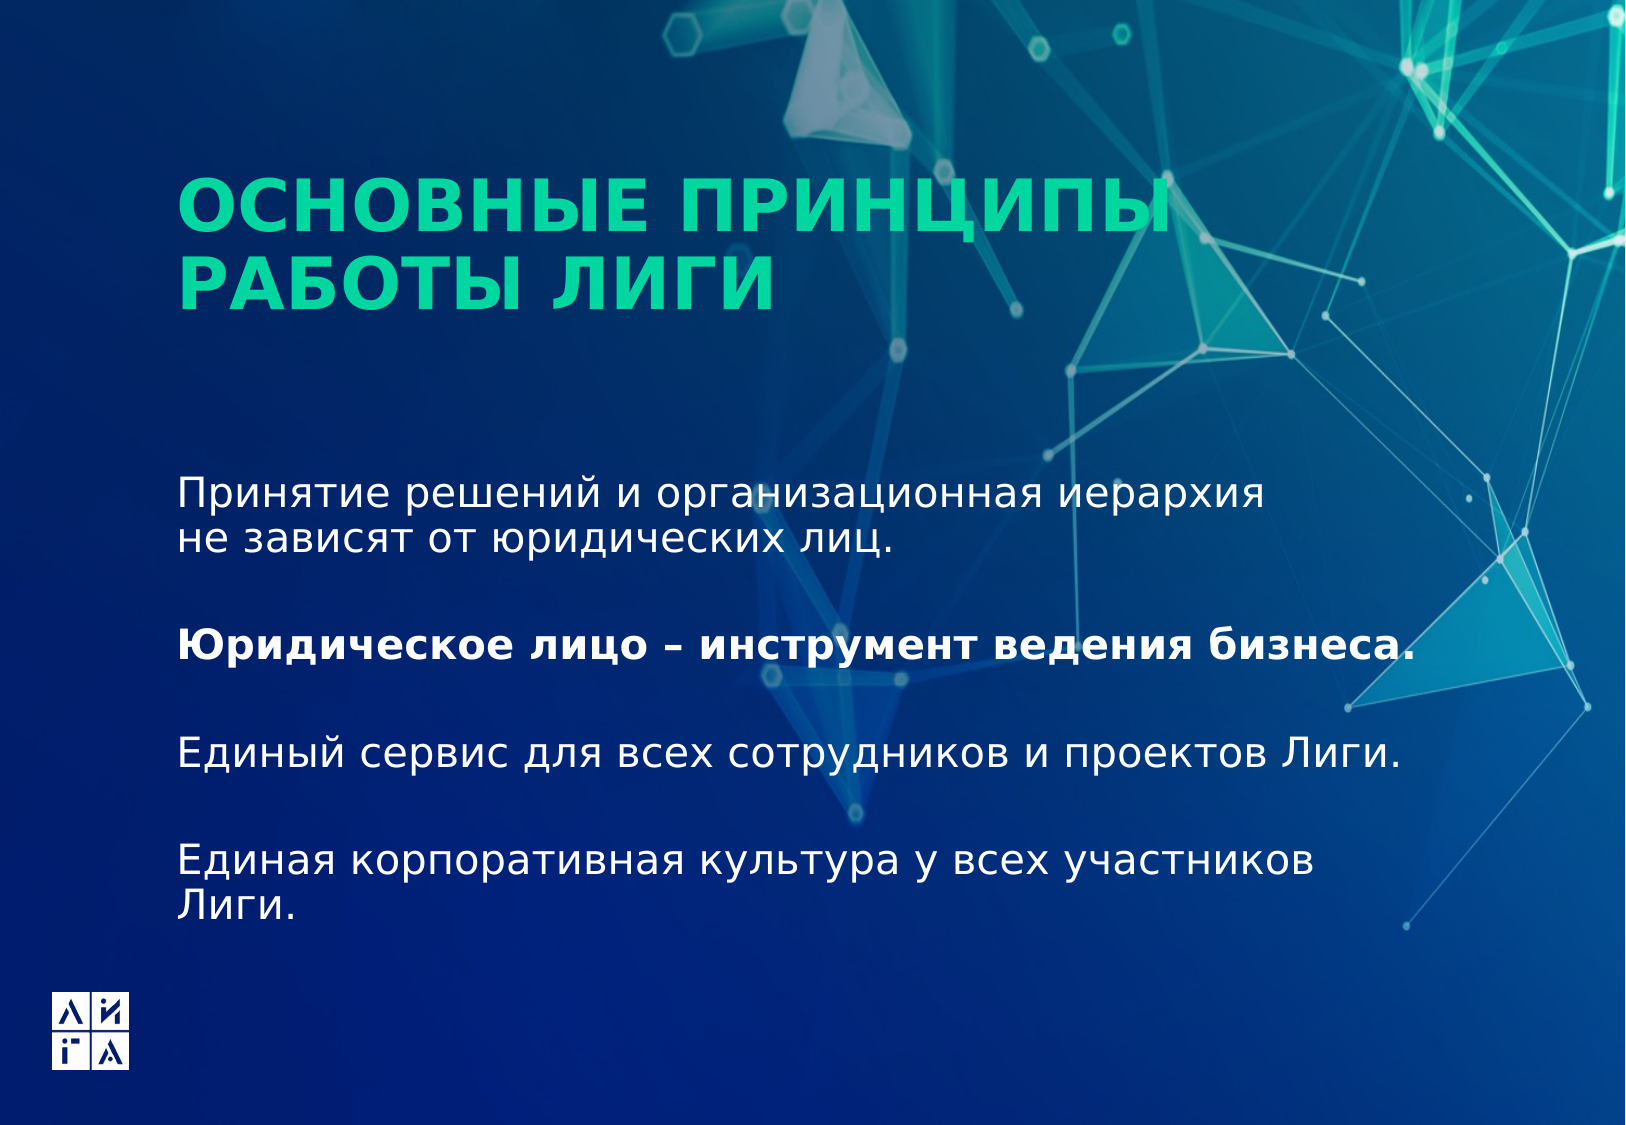

# Основные Принципы работы лиги
Принятие решений и организационная иерархия 	     не зависят от юридических лиц.
Юридическое лицо – инструмент ведения бизнеса.
Единый сервис для всех сотрудников и проектов Лиги.
Единая корпоративная культура у всех участников Лиги.